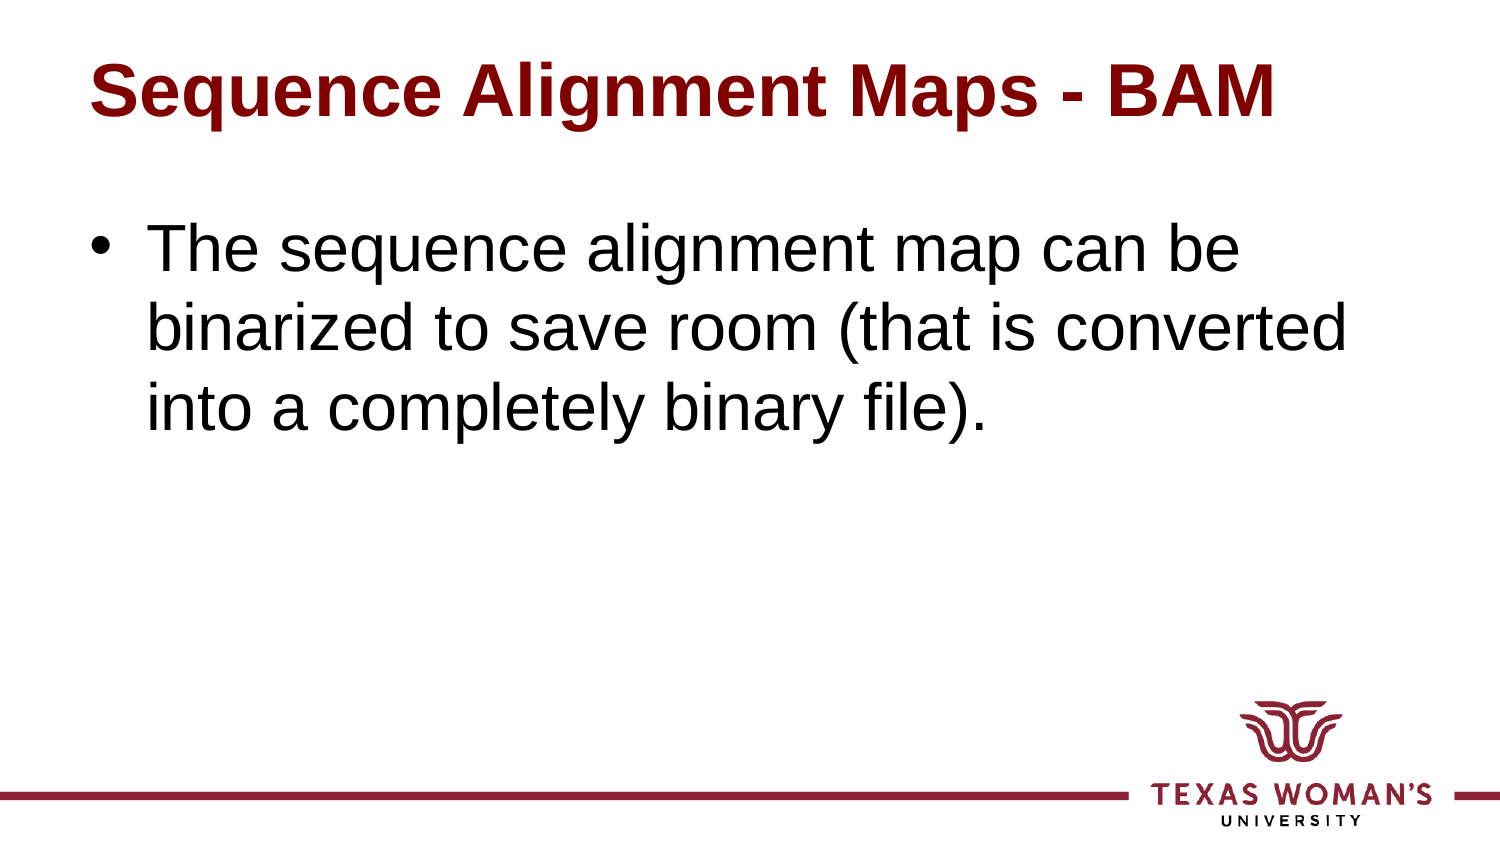

# Sequence Alignment Maps - BAM
The sequence alignment map can be binarized to save room (that is converted into a completely binary file).